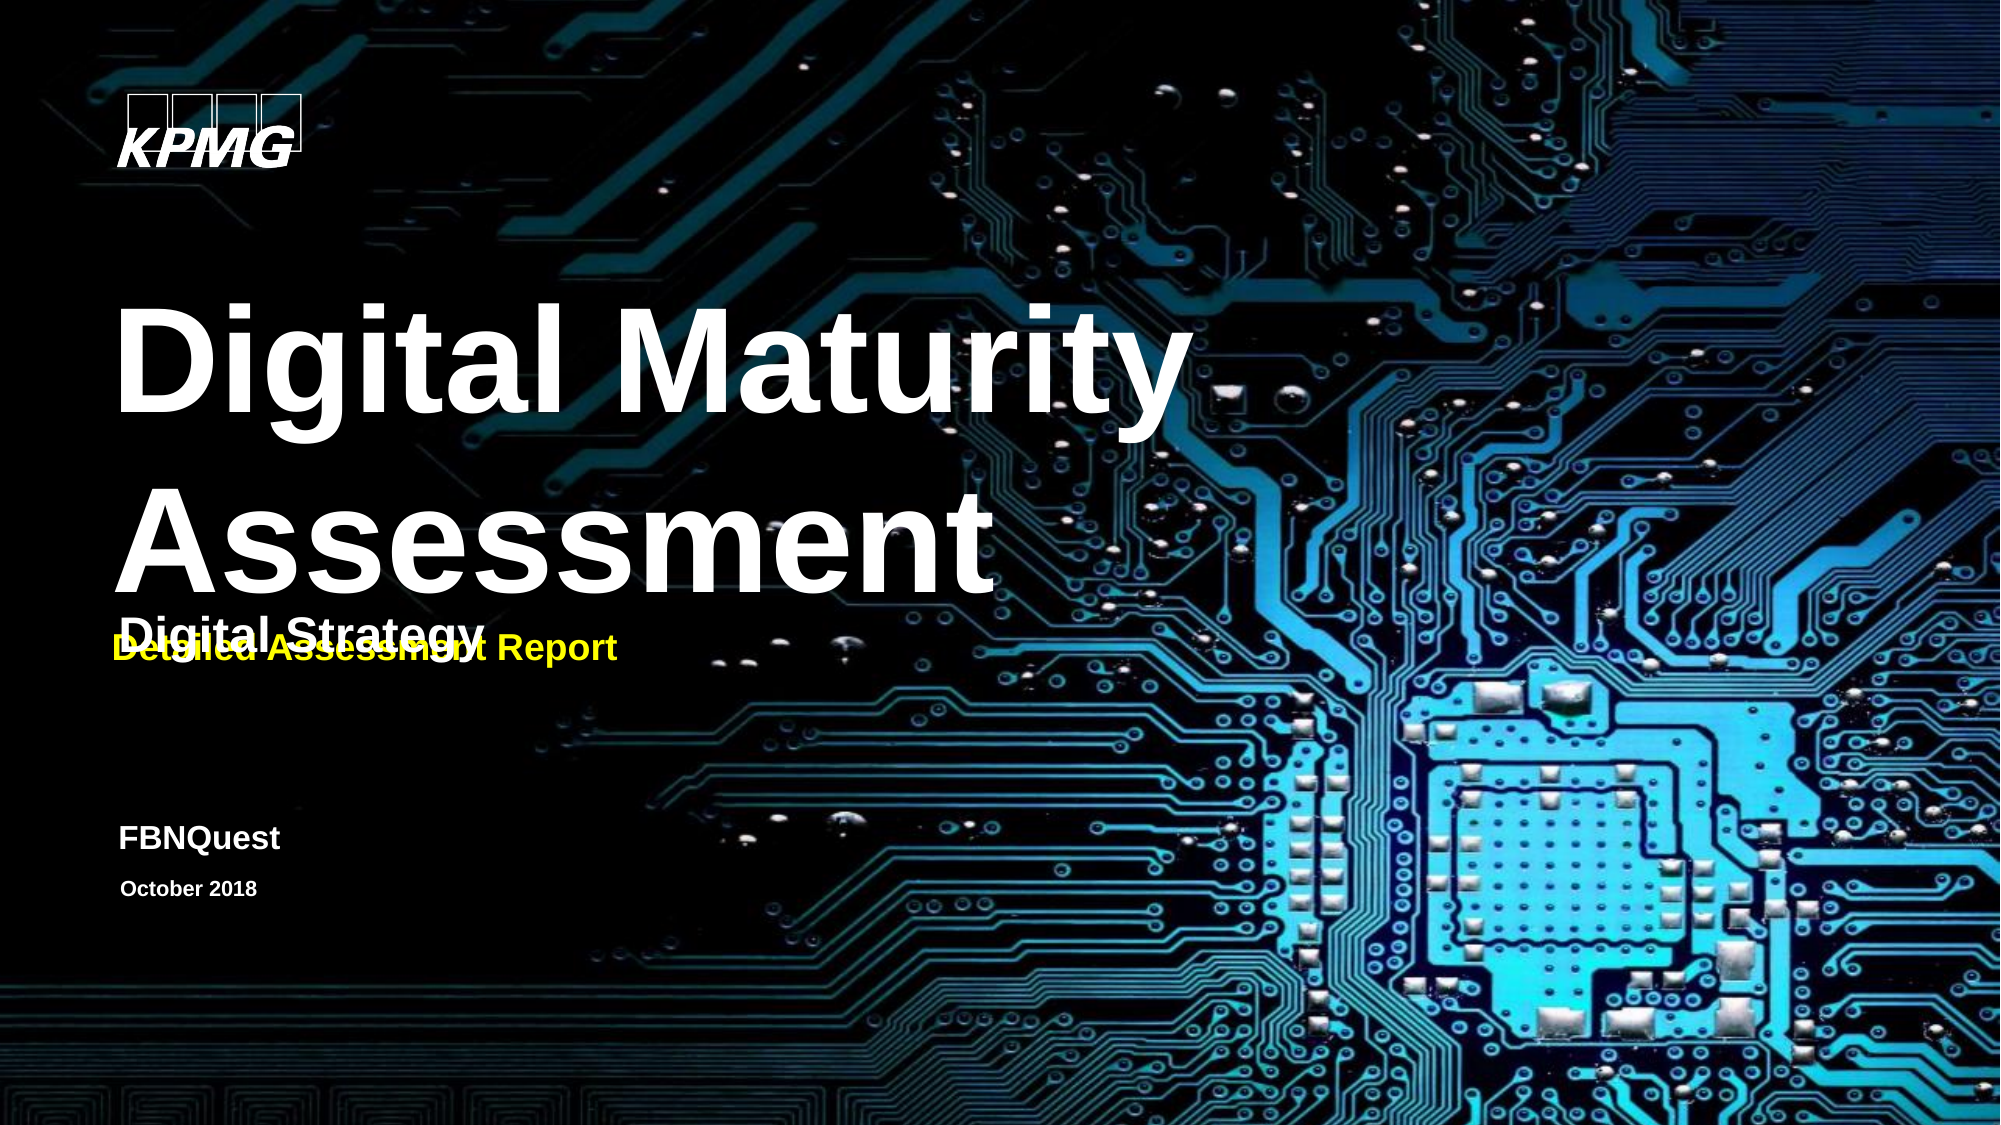

# Digital Maturity Assessment Detailed Assessment Report
Digital Strategy
FBNQuest
October 2018